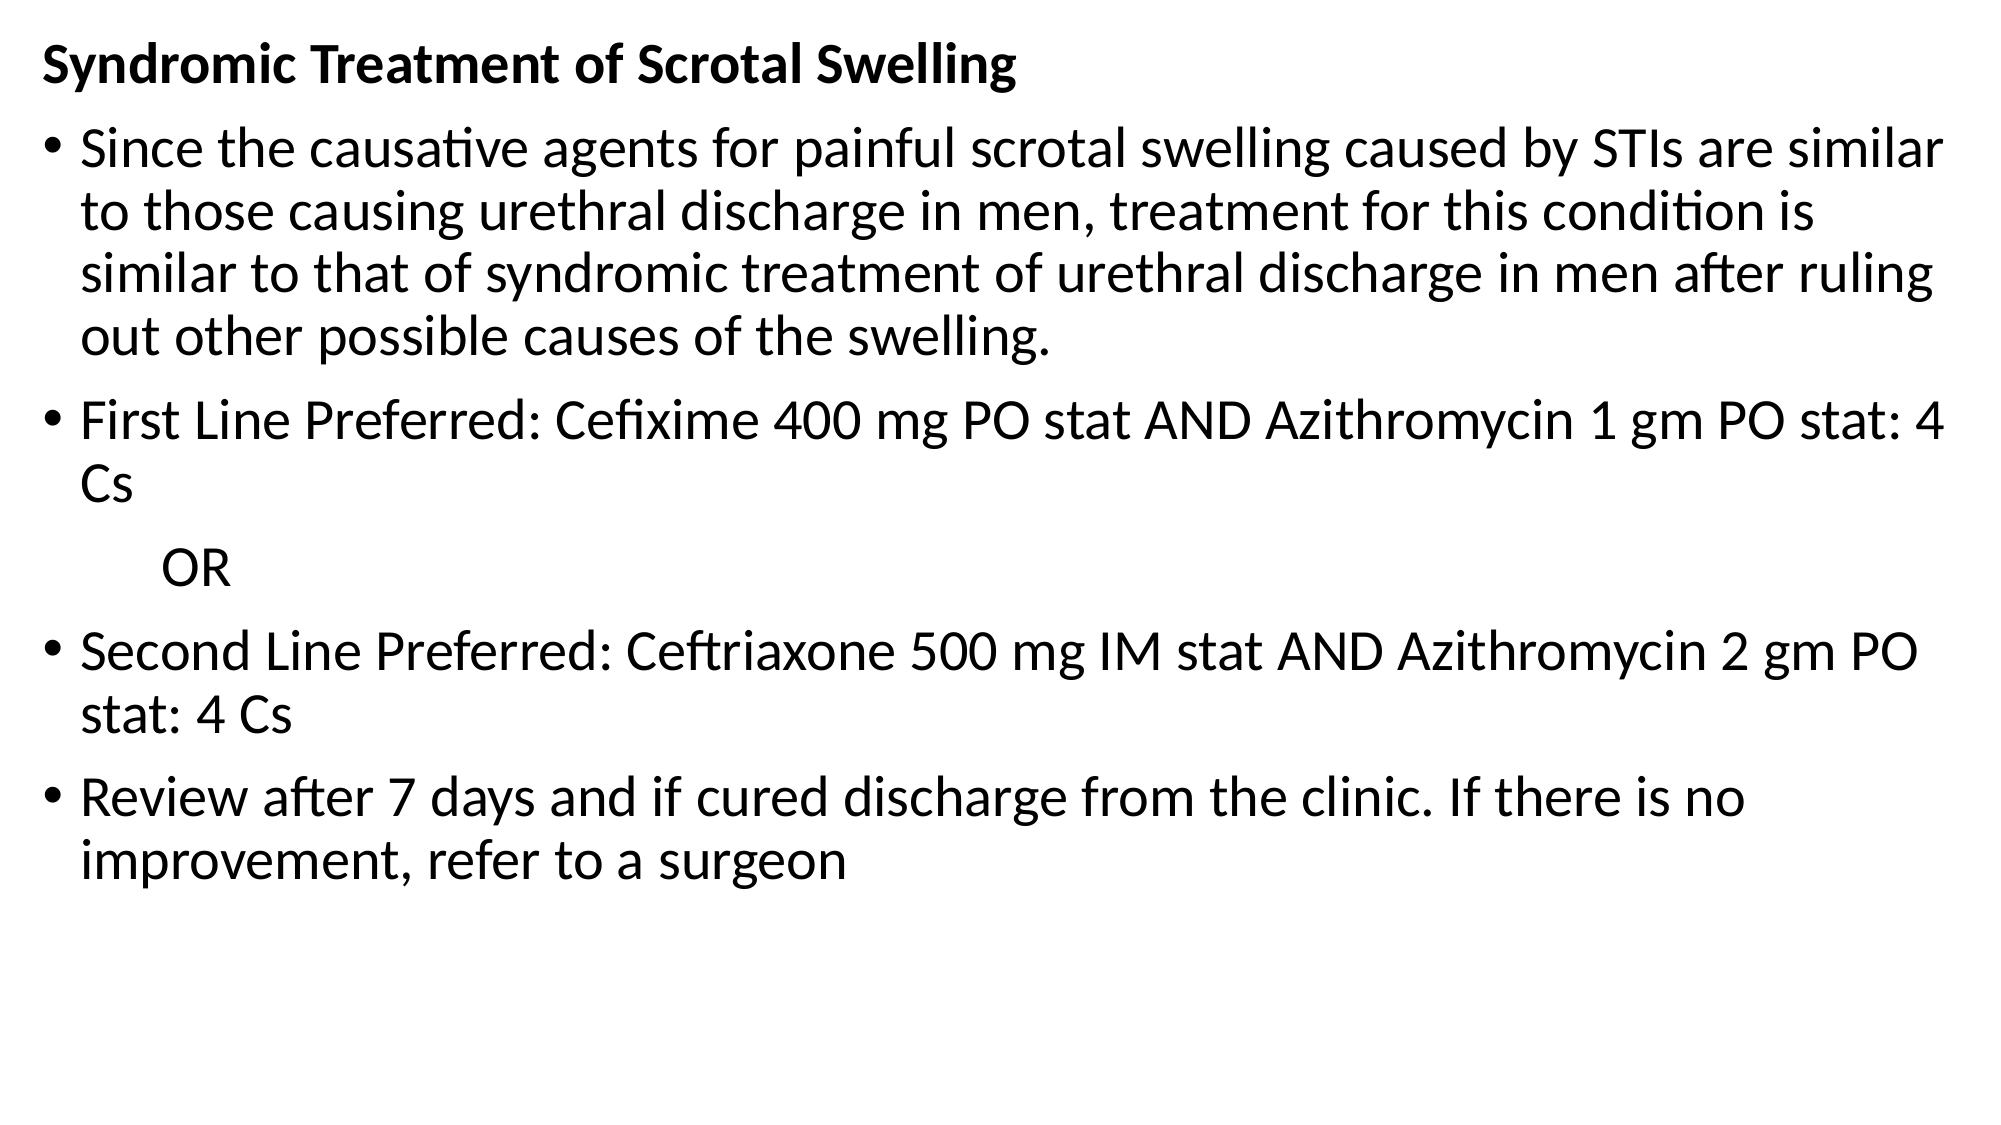

Syndromic Treatment of Scrotal Swelling
Since the causative agents for painful scrotal swelling caused by STIs are similar to those causing urethral discharge in men, treatment for this condition is similar to that of syndromic treatment of urethral discharge in men after ruling out other possible causes of the swelling.
First Line Preferred: Cefixime 400 mg PO stat AND Azithromycin 1 gm PO stat: 4 Cs
         OR
Second Line Preferred: Ceftriaxone 500 mg IM stat AND Azithromycin 2 gm PO stat: 4 Cs
Review after 7 days and if cured discharge from the clinic. If there is no improvement, refer to a surgeon